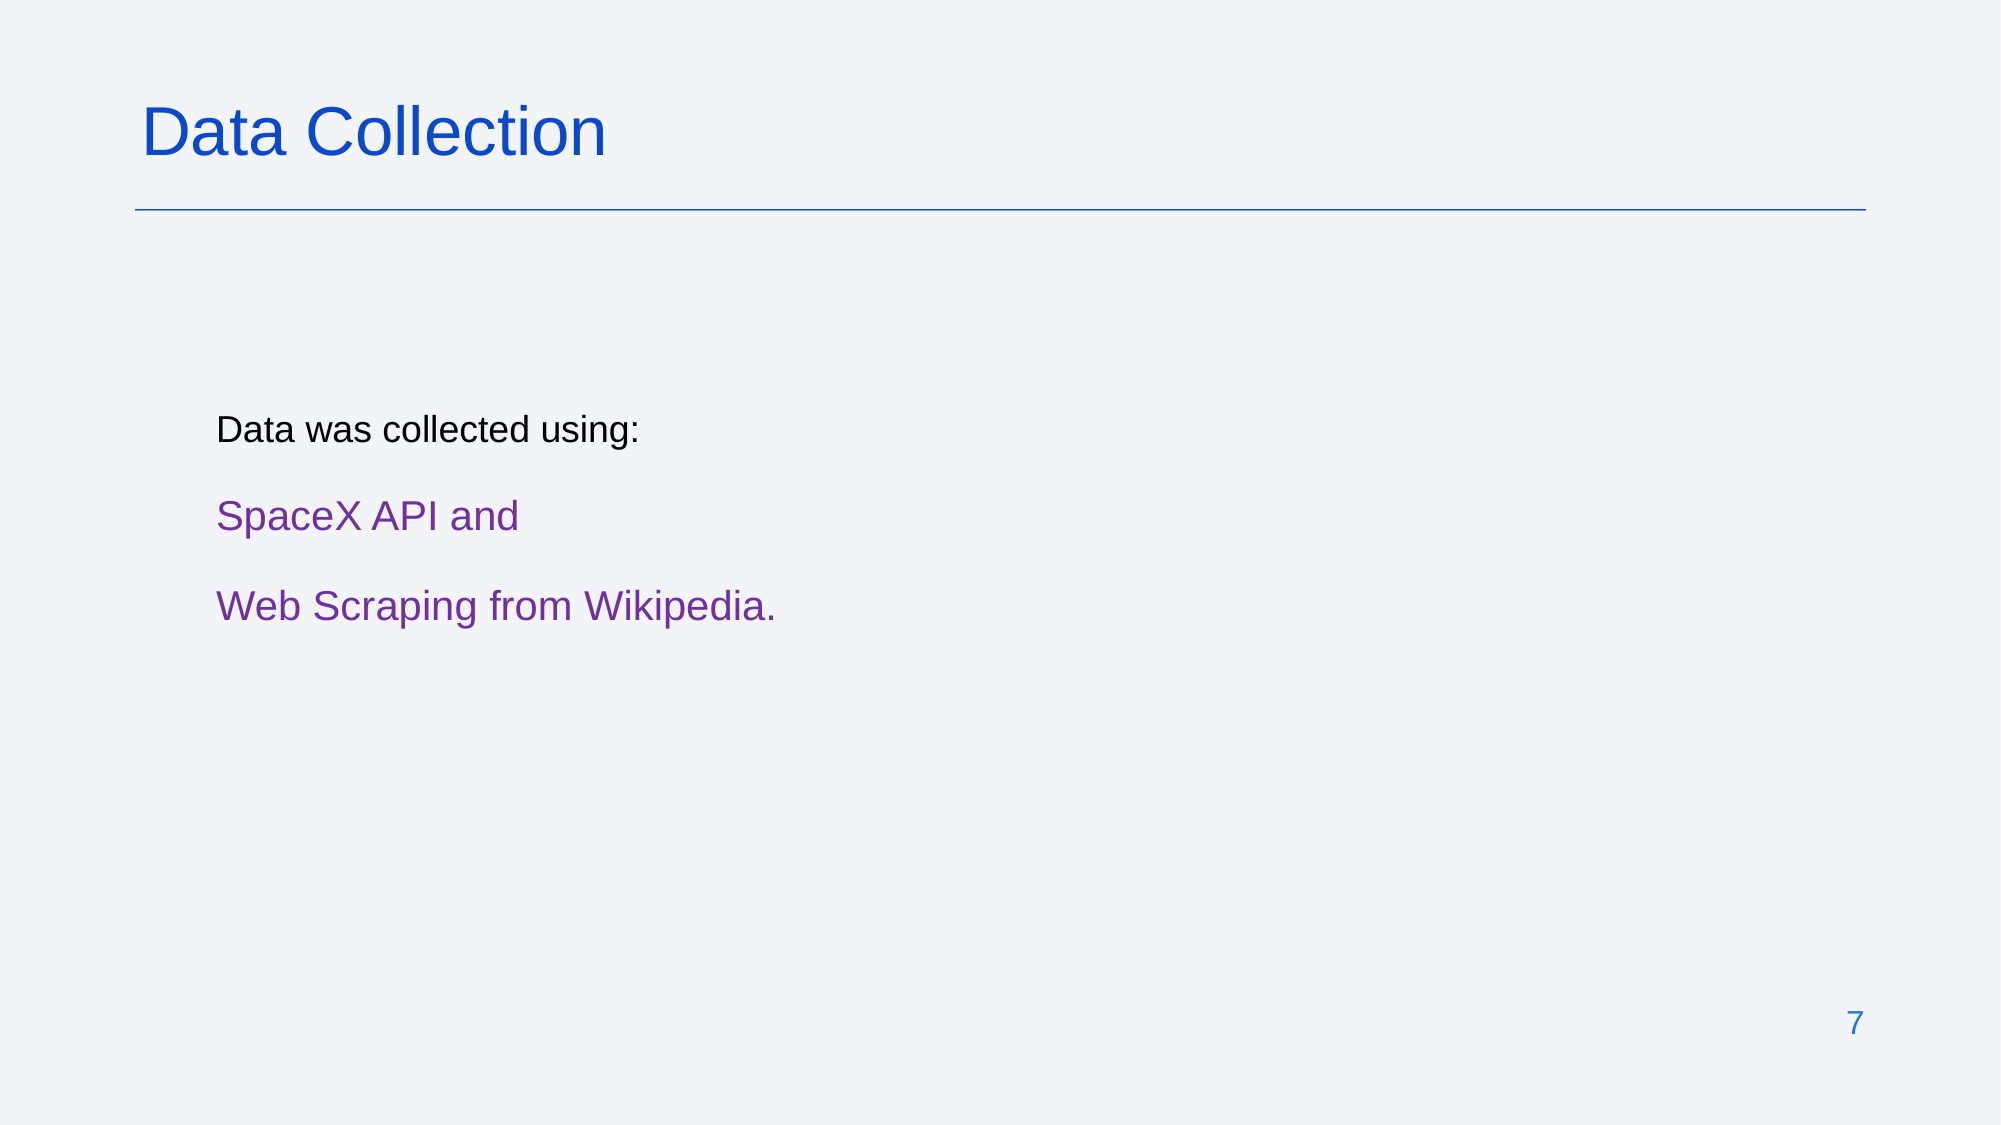

Data Collection

Data was collected using:
SpaceX API and
Web Scraping from Wikipedia.

7